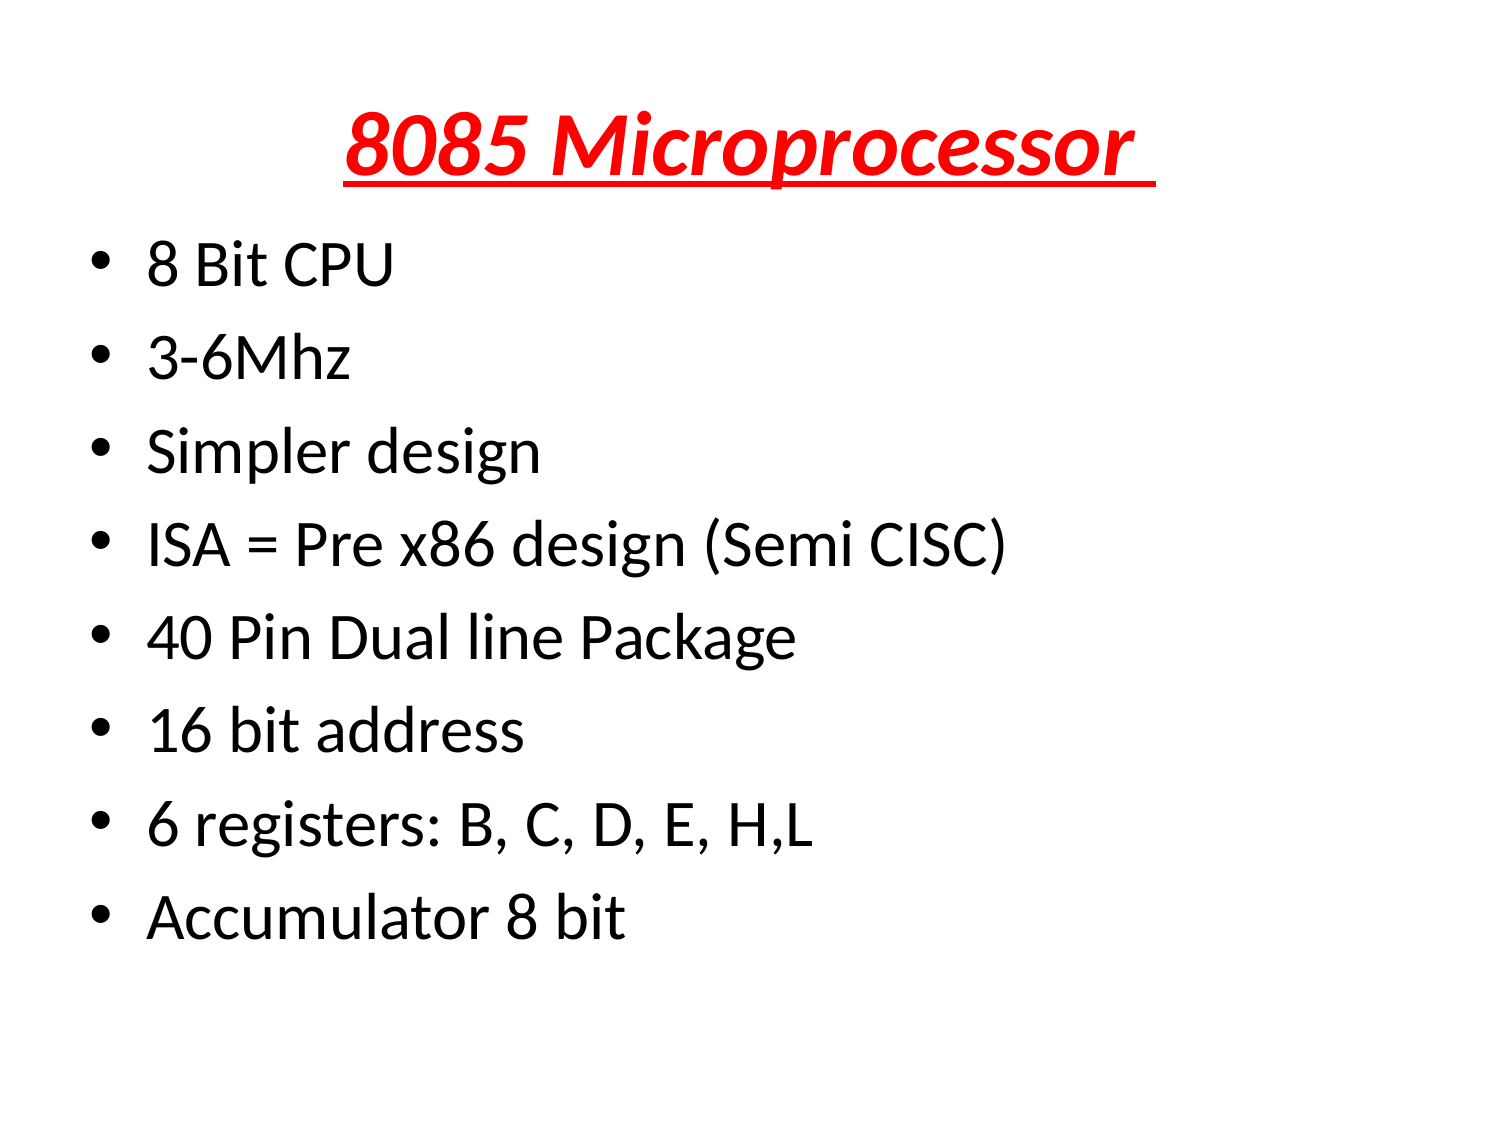

8085 Microprocessor
8 Bit CPU
3-6Mhz
Simpler design
ISA = Pre x86 design (Semi CISC)
40 Pin Dual line Package
16 bit address
6 registers: B, C, D, E, H,L
Accumulator 8 bit